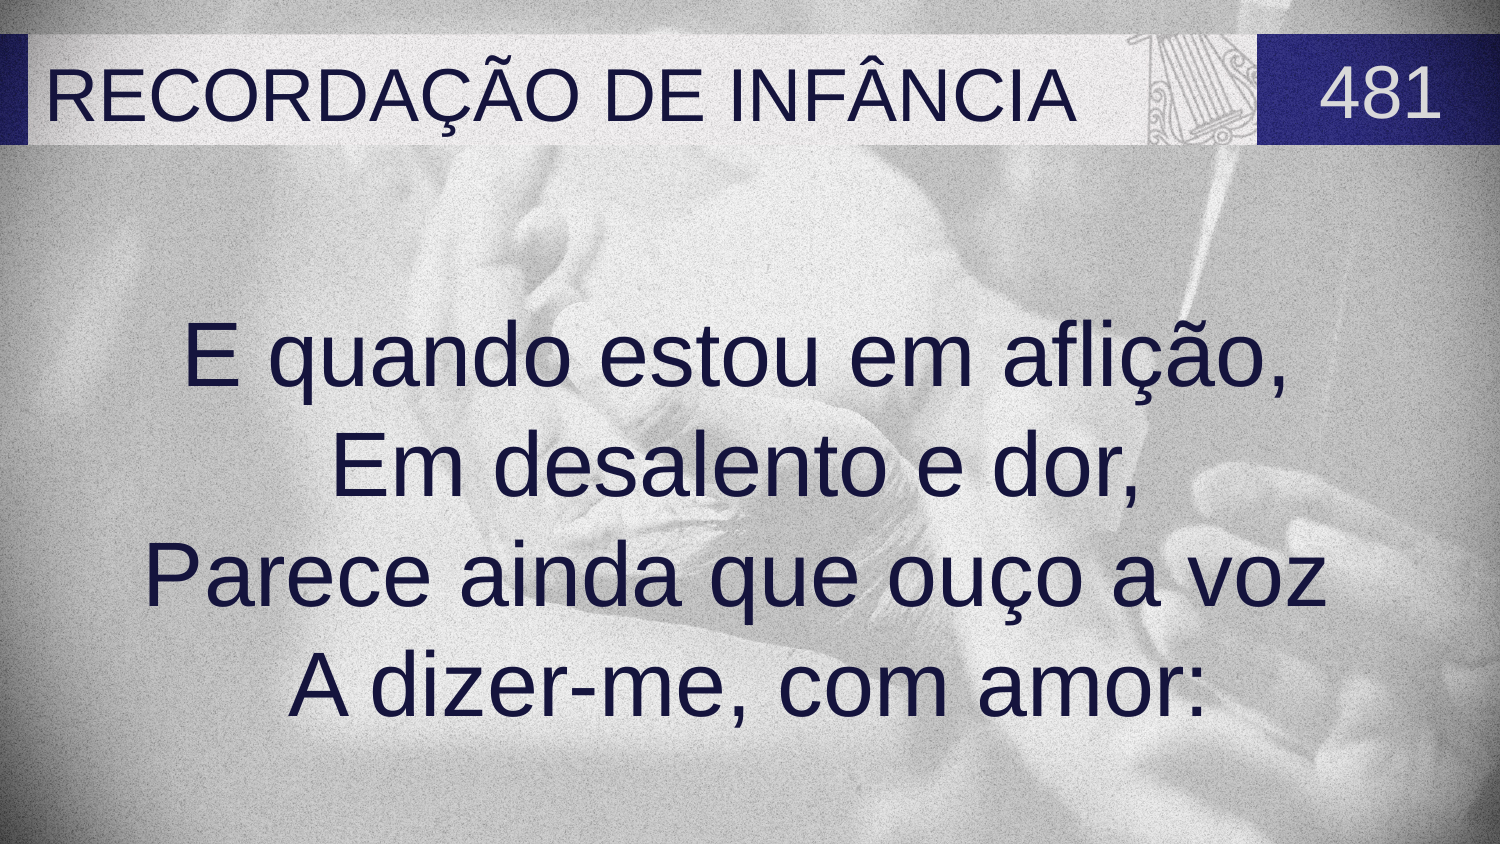

# RECORDAÇÃO DE INFÂNCIA
481
E quando estou em aflição,
Em desalento e dor,
Parece ainda que ouço a voz
A dizer-me, com amor: